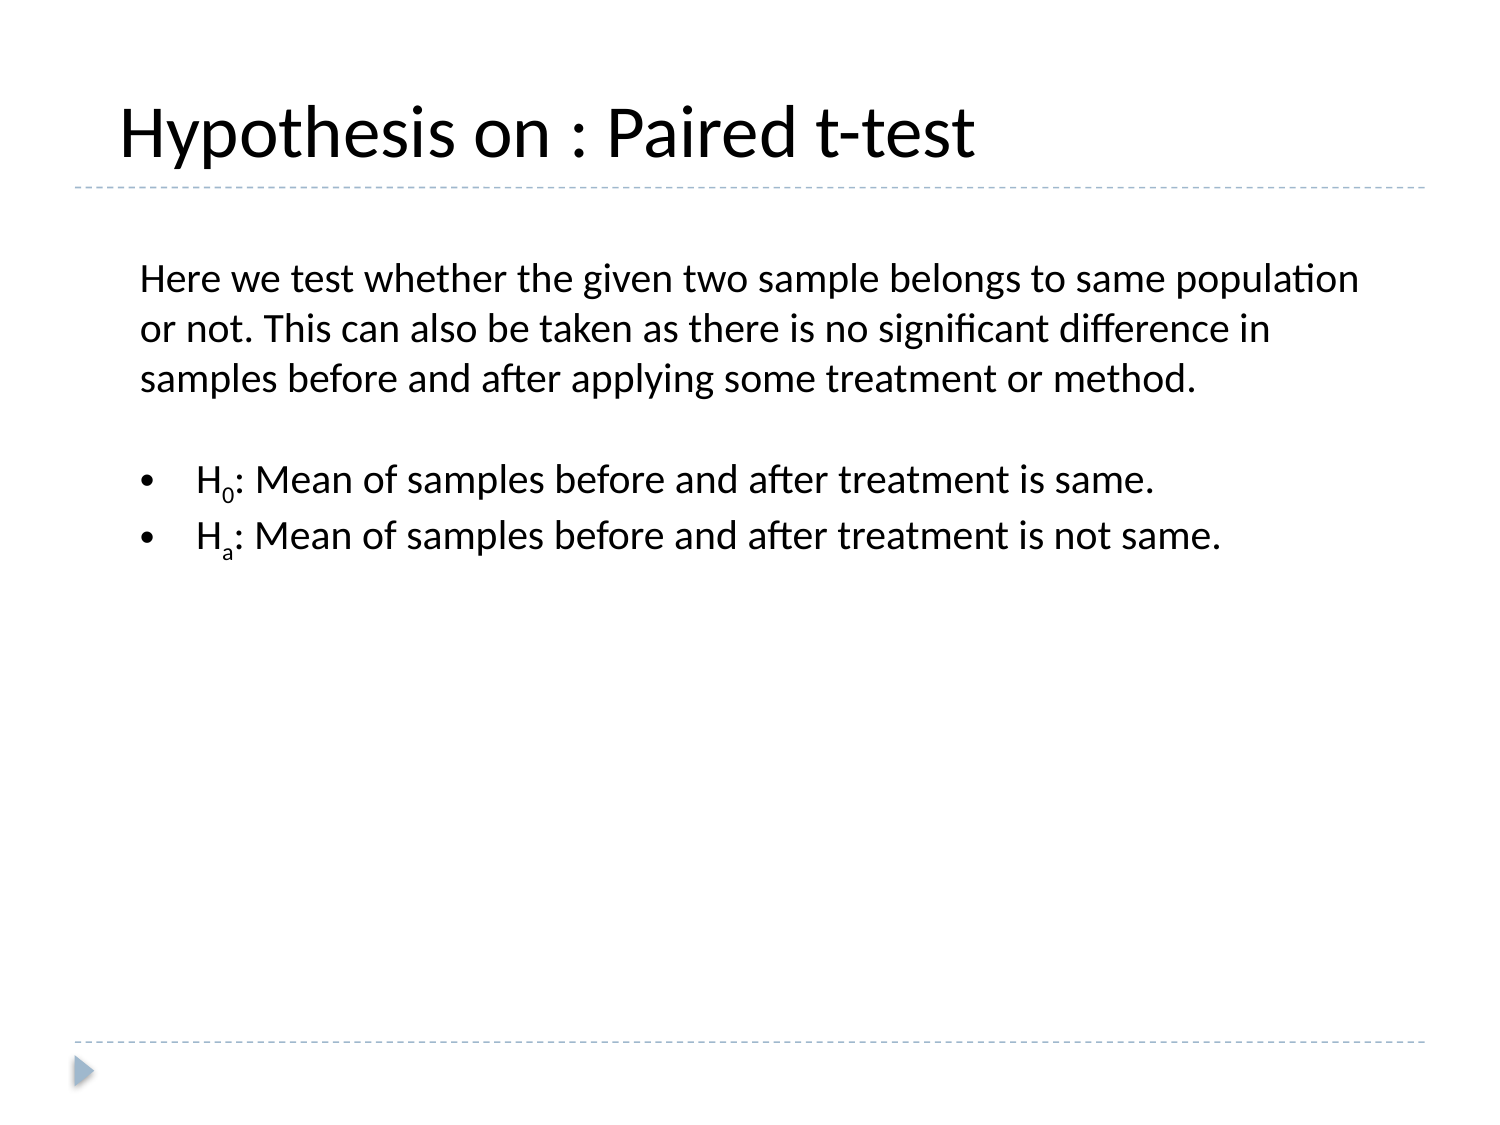

Hypothesis on : Paired t-test
Here we test whether the given two sample belongs to same population
or not. This can also be taken as there is no significant difference in
samples before and after applying some treatment or method.

H0: Mean of samples before and after treatment is same.
Ha: Mean of samples before and after treatment is not same.